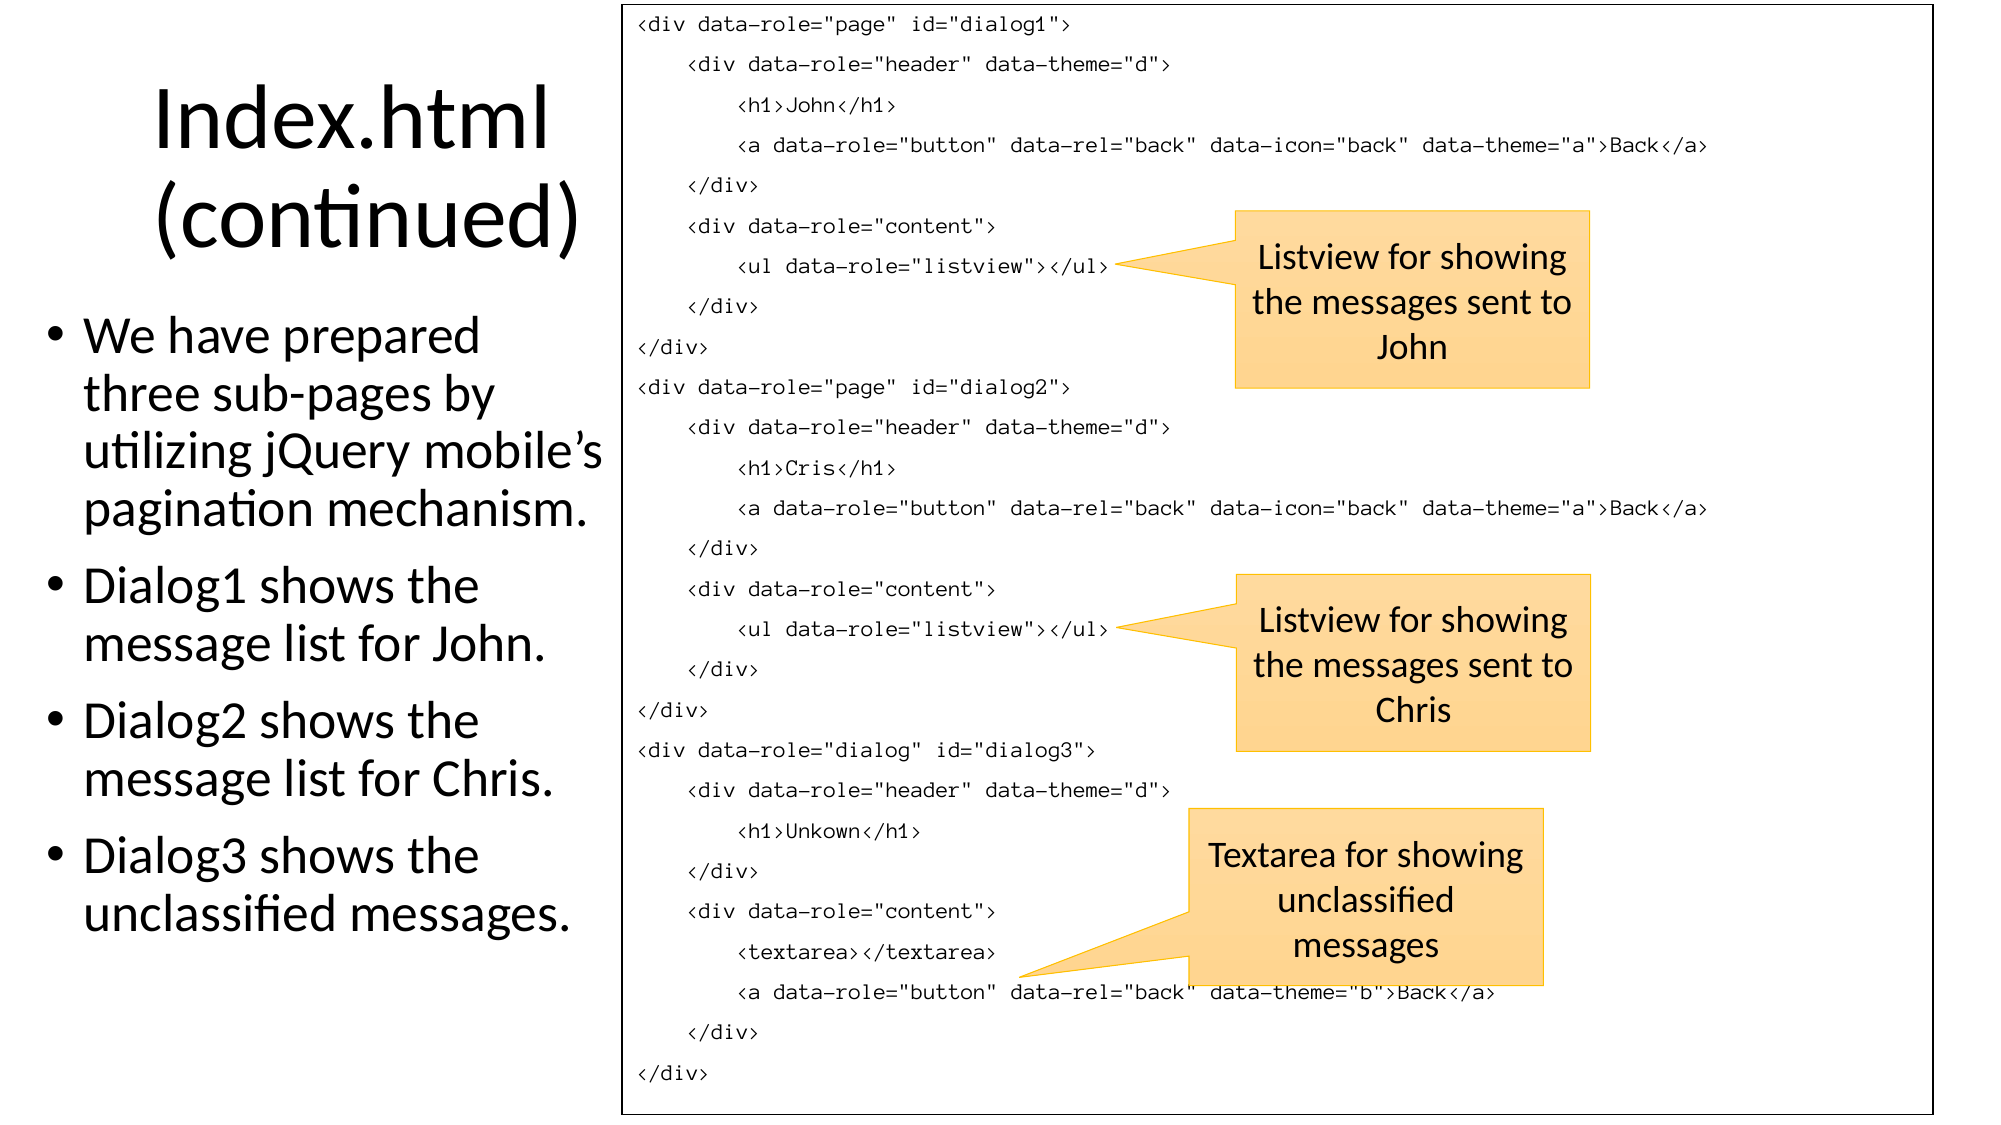

<div data-role="page" id="dialog1">
    <div data-role="header" data-theme="d">
        <h1>John</h1>
        <a data-role="button" data-rel="back" data-icon="back" data-theme="a">Back</a>
    </div>
    <div data-role="content">
        <ul data-role="listview"></ul>
    </div>
</div>
<div data-role="page" id="dialog2">
    <div data-role="header" data-theme="d">
        <h1>Cris</h1>
        <a data-role="button" data-rel="back" data-icon="back" data-theme="a">Back</a>
    </div>
    <div data-role="content">
        <ul data-role="listview"></ul>
    </div>
</div>
<div data-role="dialog" id="dialog3">
    <div data-role="header" data-theme="d">
        <h1>Unkown</h1>
    </div>
    <div data-role="content">
        <textarea></textarea>
        <a data-role="button" data-rel="back" data-theme="b">Back</a>
    </div>
</div>
# Index.html (continued)
Listview for showing the messages sent to John
We have prepared three sub-pages by utilizing jQuery mobile’s pagination mechanism.
Dialog1 shows the message list for John.
Dialog2 shows the message list for Chris.
Dialog3 shows the unclassified messages.

Listview for showing the messages sent to Chris
Textarea for showing unclassified messages
191